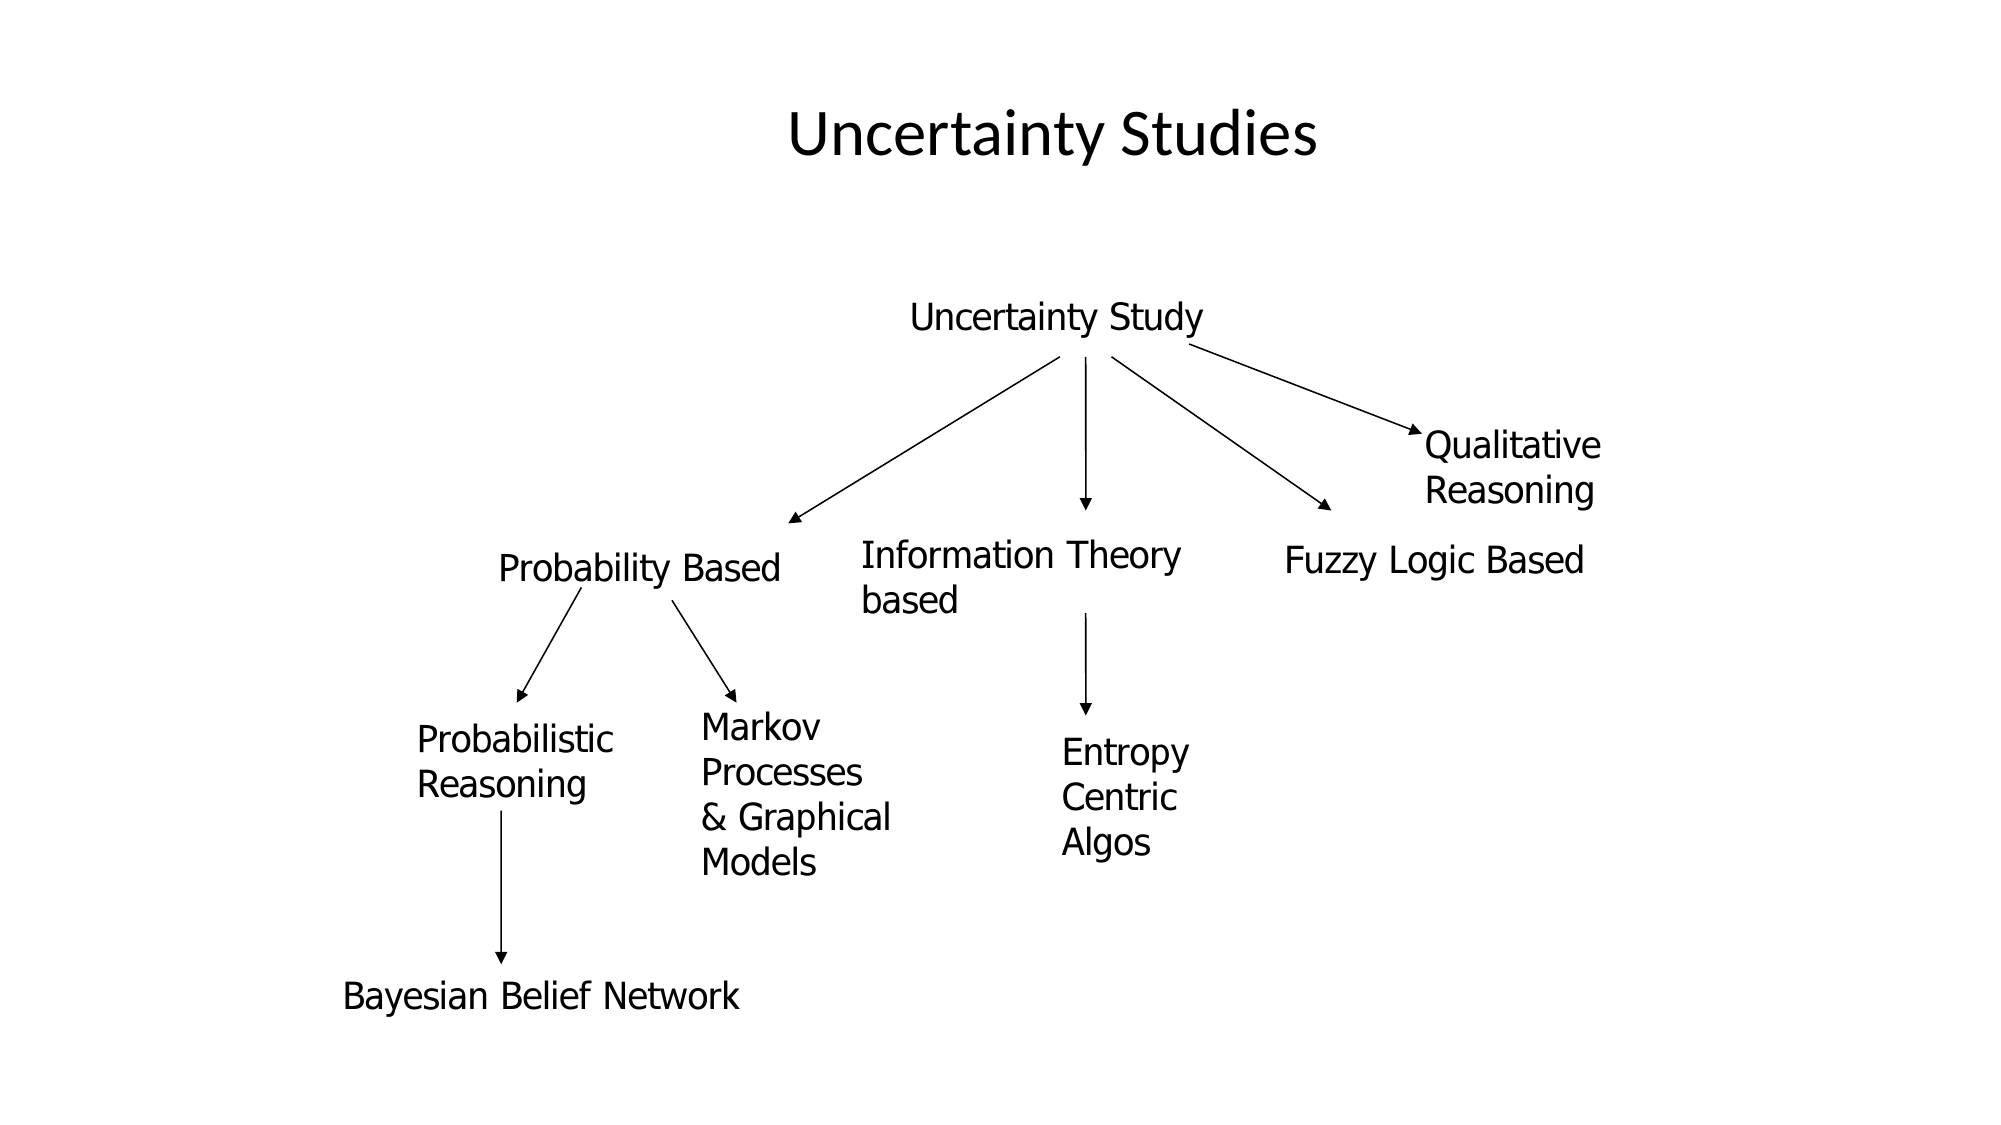

Uncertainty Studies
Uncertainty Study

Qualitative
Reasoning
Information Theory
based
Fuzzy Logic Based
Probability Based

Markov
Processes
& Graphical
Models
Probabilistic
Reasoning
Entropy
Centric
Algos

Bayesian Belief Network